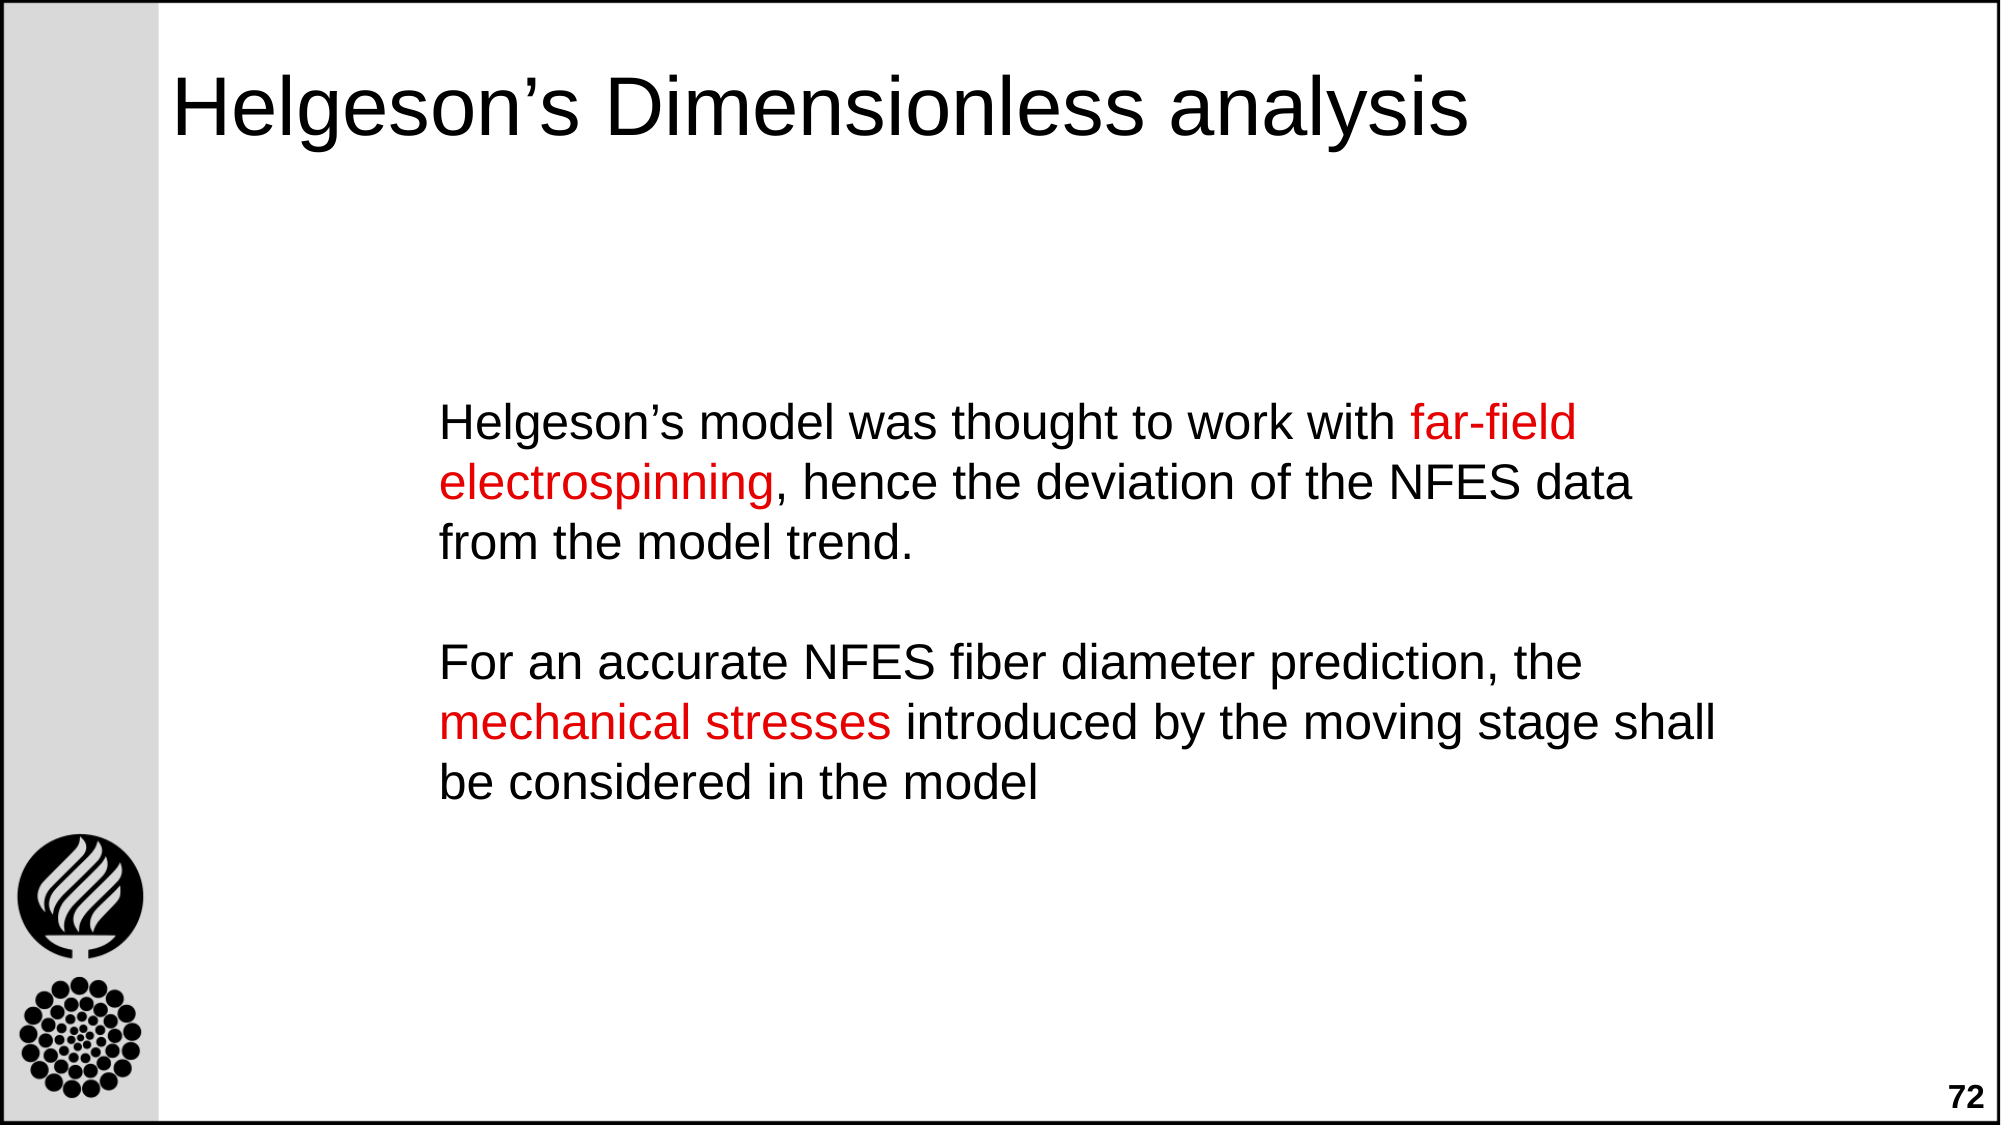

Helgeson’s Dimensionless analysis
Helgeson’s model was thought to work with far-field electrospinning, hence the deviation of the NFES data from the model trend.

For an accurate NFES fiber diameter prediction, the mechanical stresses introduced by the moving stage shall be considered in the model
72